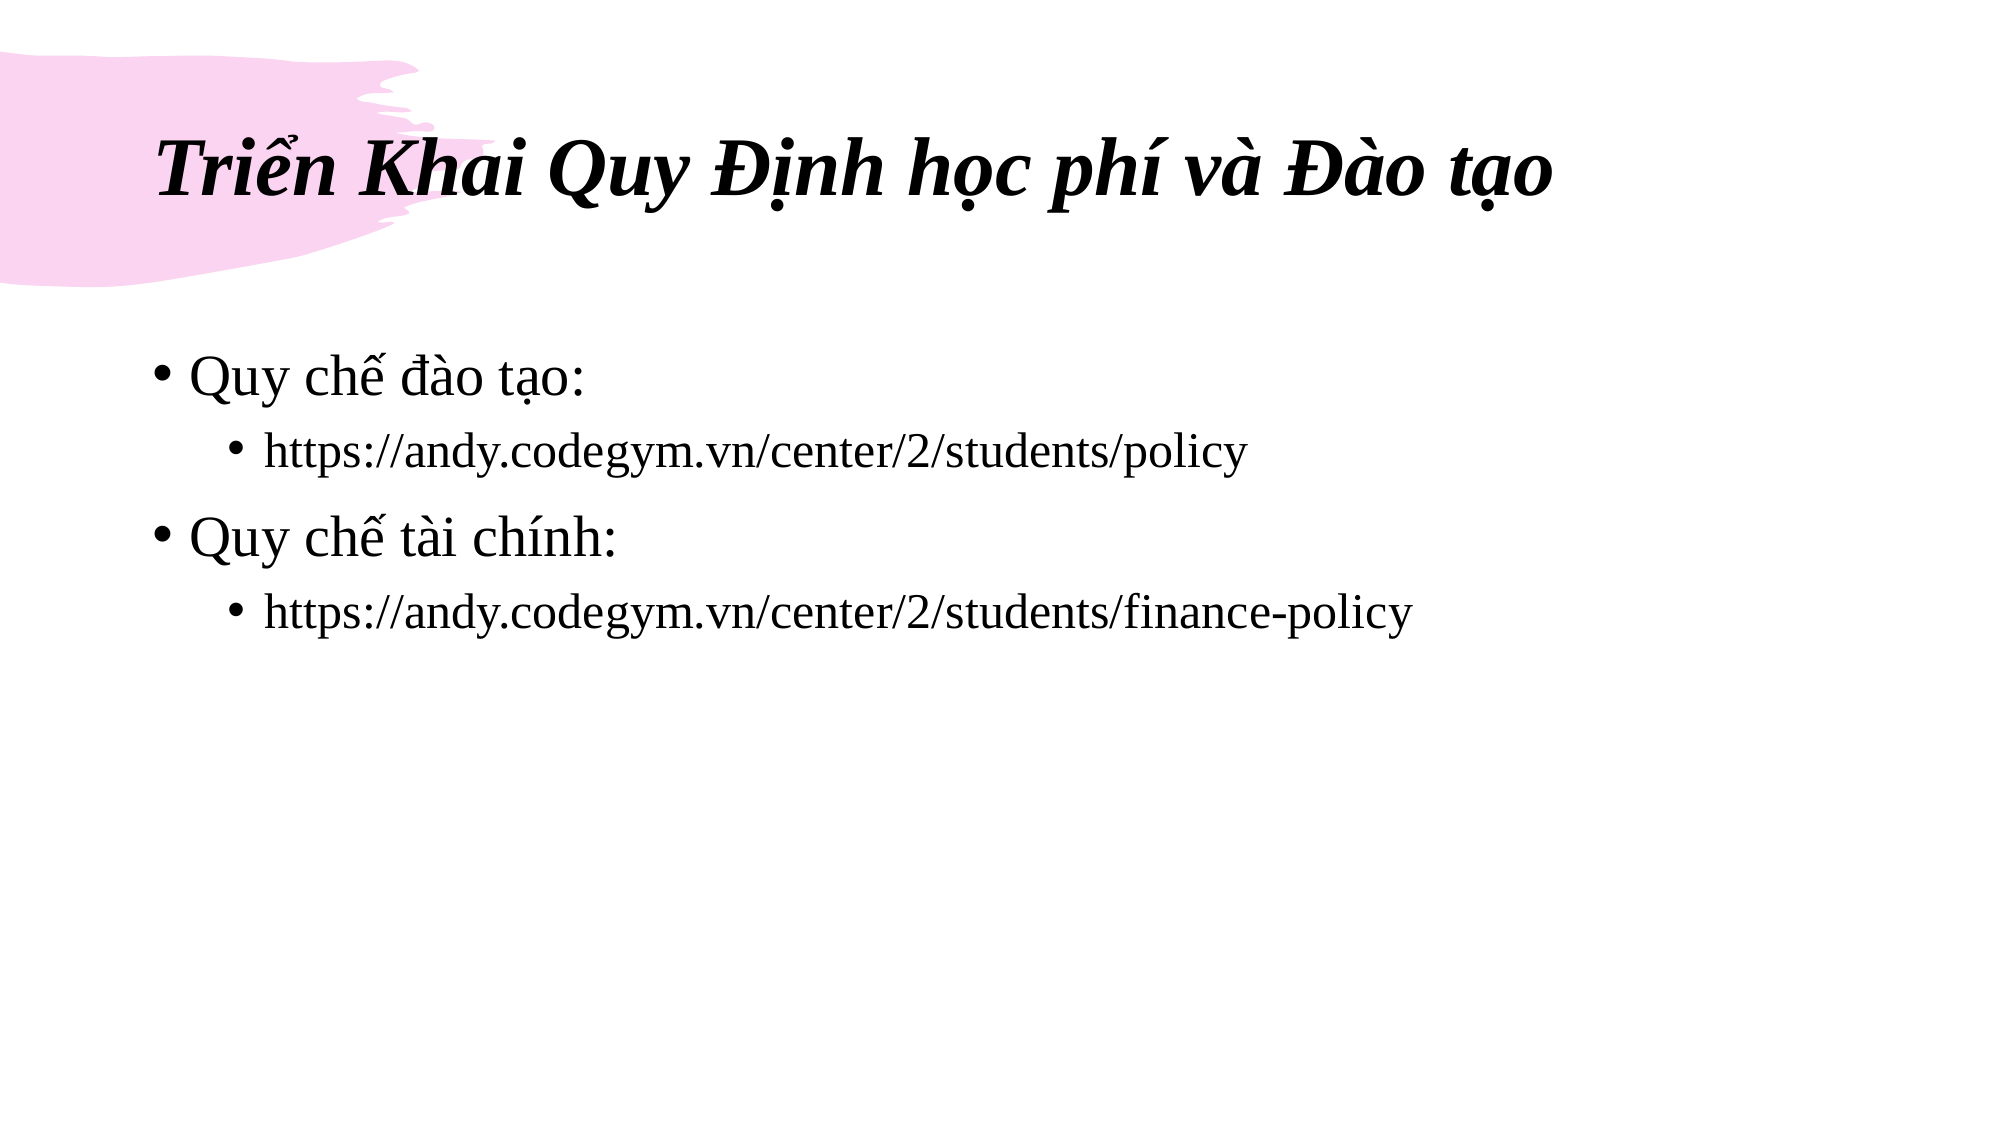

# Triển Khai Quy Định học phí và Đào tạo
Quy chế đào tạo:
https://andy.codegym.vn/center/2/students/policy
Quy chế tài chính:
https://andy.codegym.vn/center/2/students/finance-policy